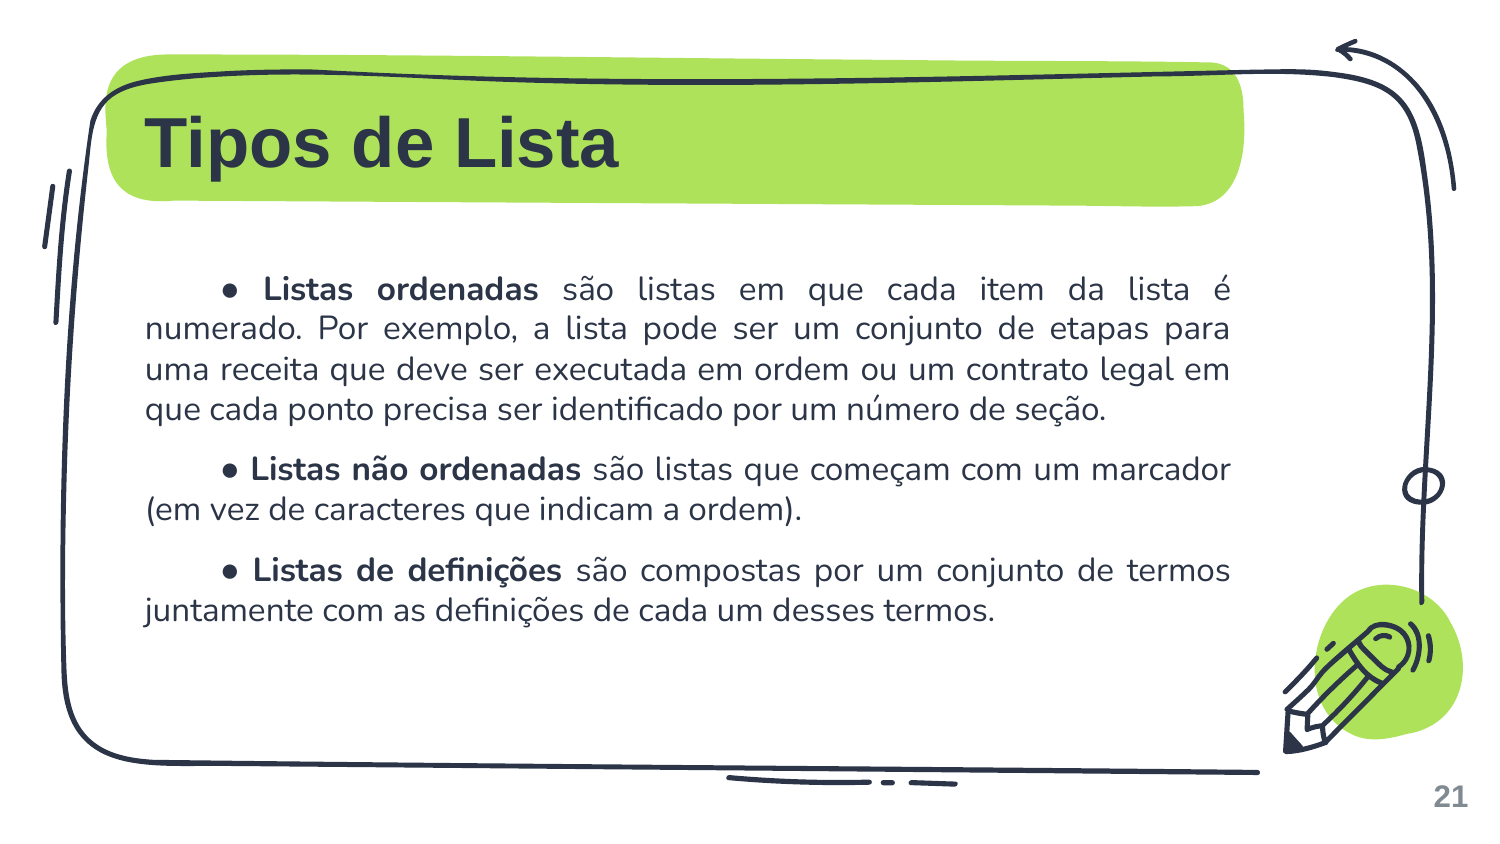

# Tipos de Lista
● Listas ordenadas são listas em que cada item da lista é numerado. Por exemplo, a lista pode ser um conjunto de etapas para uma receita que deve ser executada em ordem ou um contrato legal em que cada ponto precisa ser identificado por um número de seção.
● Listas não ordenadas são listas que começam com um marcador (em vez de caracteres que indicam a ordem).
● Listas de definições são compostas por um conjunto de termos juntamente com as definições de cada um desses termos.

21